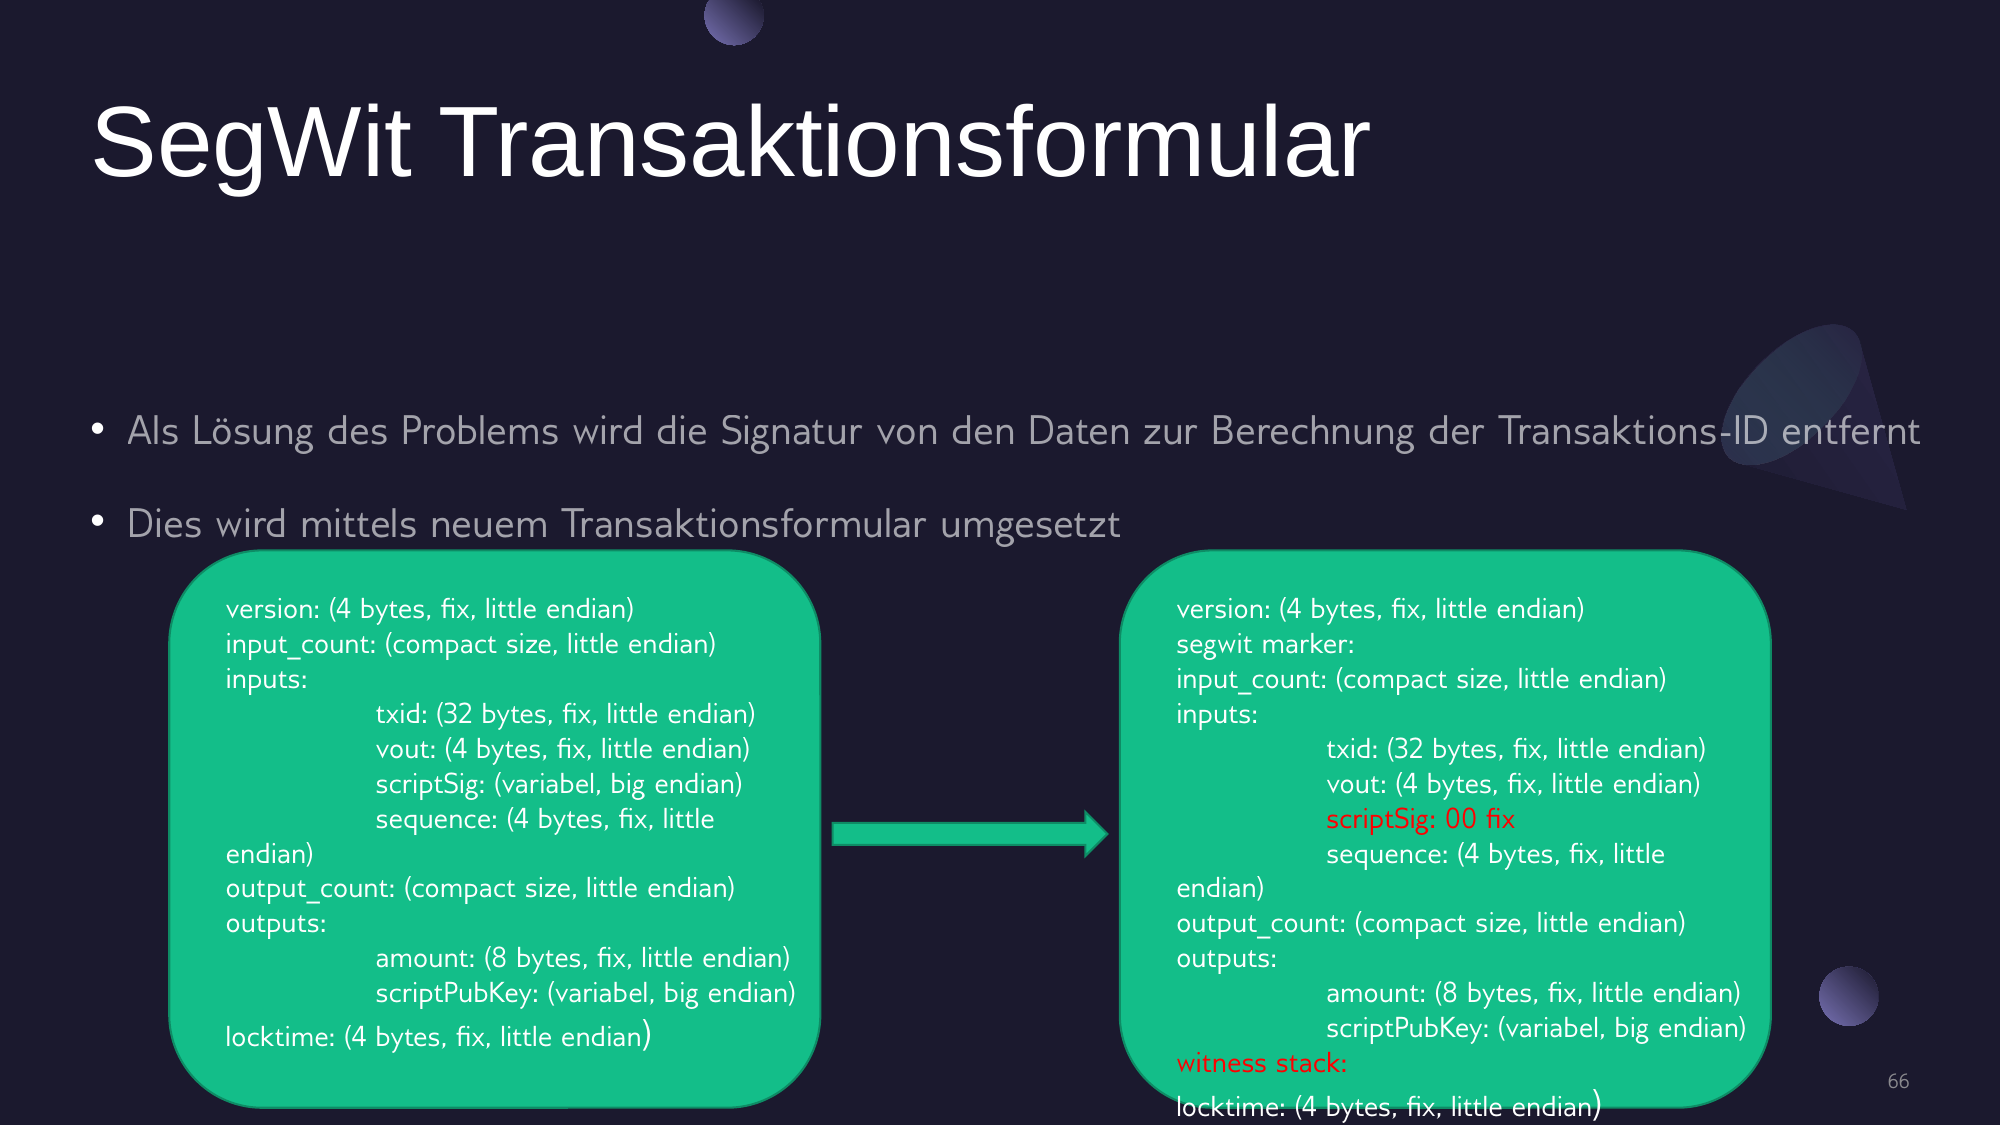

# SegWit Transaktionsformular

Als Lösung des Problems wird die Signatur von den Daten zur Berechnung der Transaktions-ID entfernt
Dies wird mittels neuem Transaktionsformular umgesetzt

version: (4 bytes, fix, little endian)
input_count: (compact size, little endian)
inputs:
	txid: (32 bytes, fix, little endian)
	vout: (4 bytes, fix, little endian)
	scriptSig: (variabel, big endian)
	sequence: (4 bytes, fix, little endian)
output_count: (compact size, little endian)
outputs:
	amount: (8 bytes, fix, little endian)
	scriptPubKey: (variabel, big endian)
locktime: (4 bytes, fix, little endian)

version: (4 bytes, fix, little endian)
segwit marker:
input_count: (compact size, little endian)
inputs:
	txid: (32 bytes, fix, little endian)
	vout: (4 bytes, fix, little endian)
	scriptSig: 00 fix
	sequence: (4 bytes, fix, little endian)
output_count: (compact size, little endian)
outputs:
	amount: (8 bytes, fix, little endian)
	scriptPubKey: (variabel, big endian)
witness stack:
locktime: (4 bytes, fix, little endian)

66